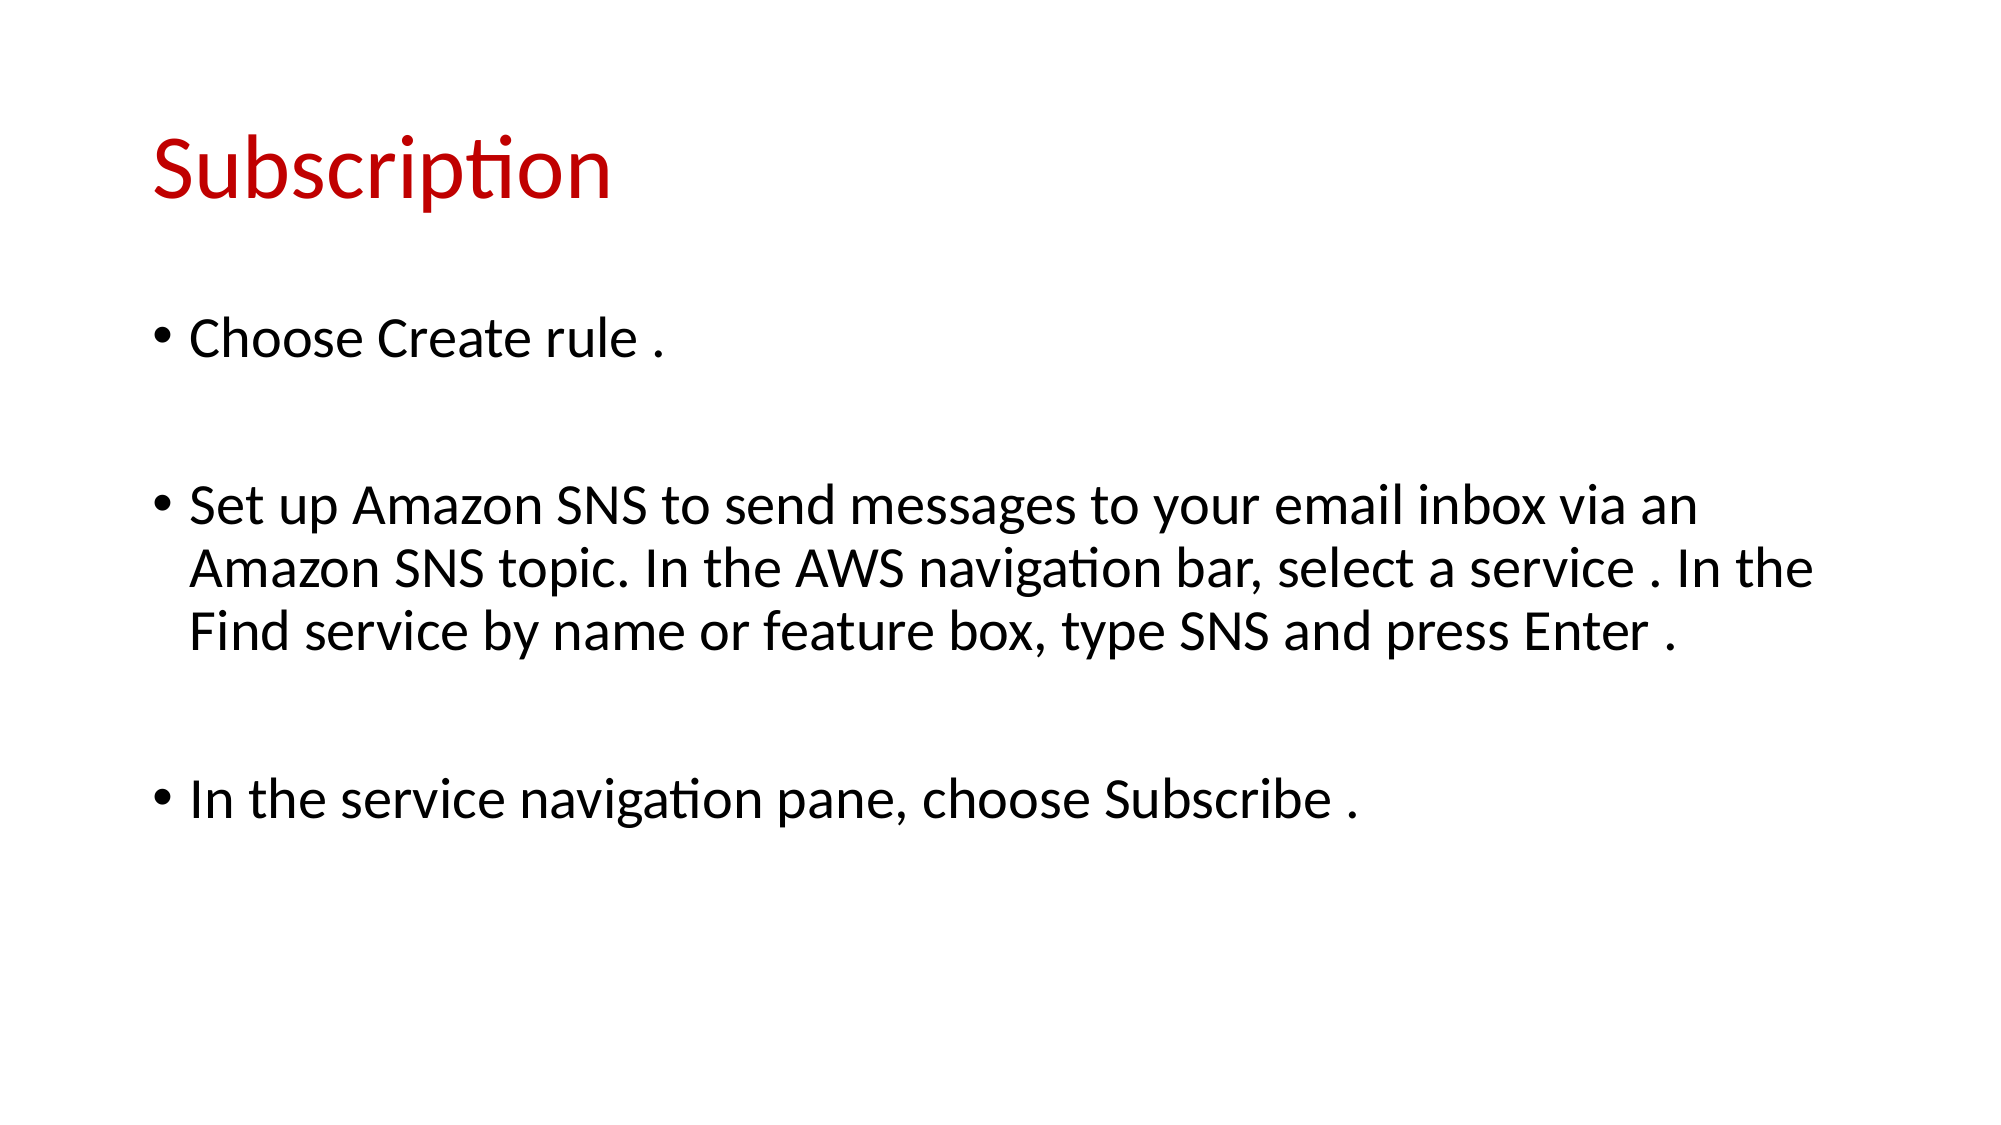

# Subscription
Choose Create rule .

Set up Amazon SNS to send messages to your email inbox via an Amazon SNS topic. In the AWS navigation bar, select a service . In the Find service by name or feature box, type SNS and press Enter .

In the service navigation pane, choose Subscribe .